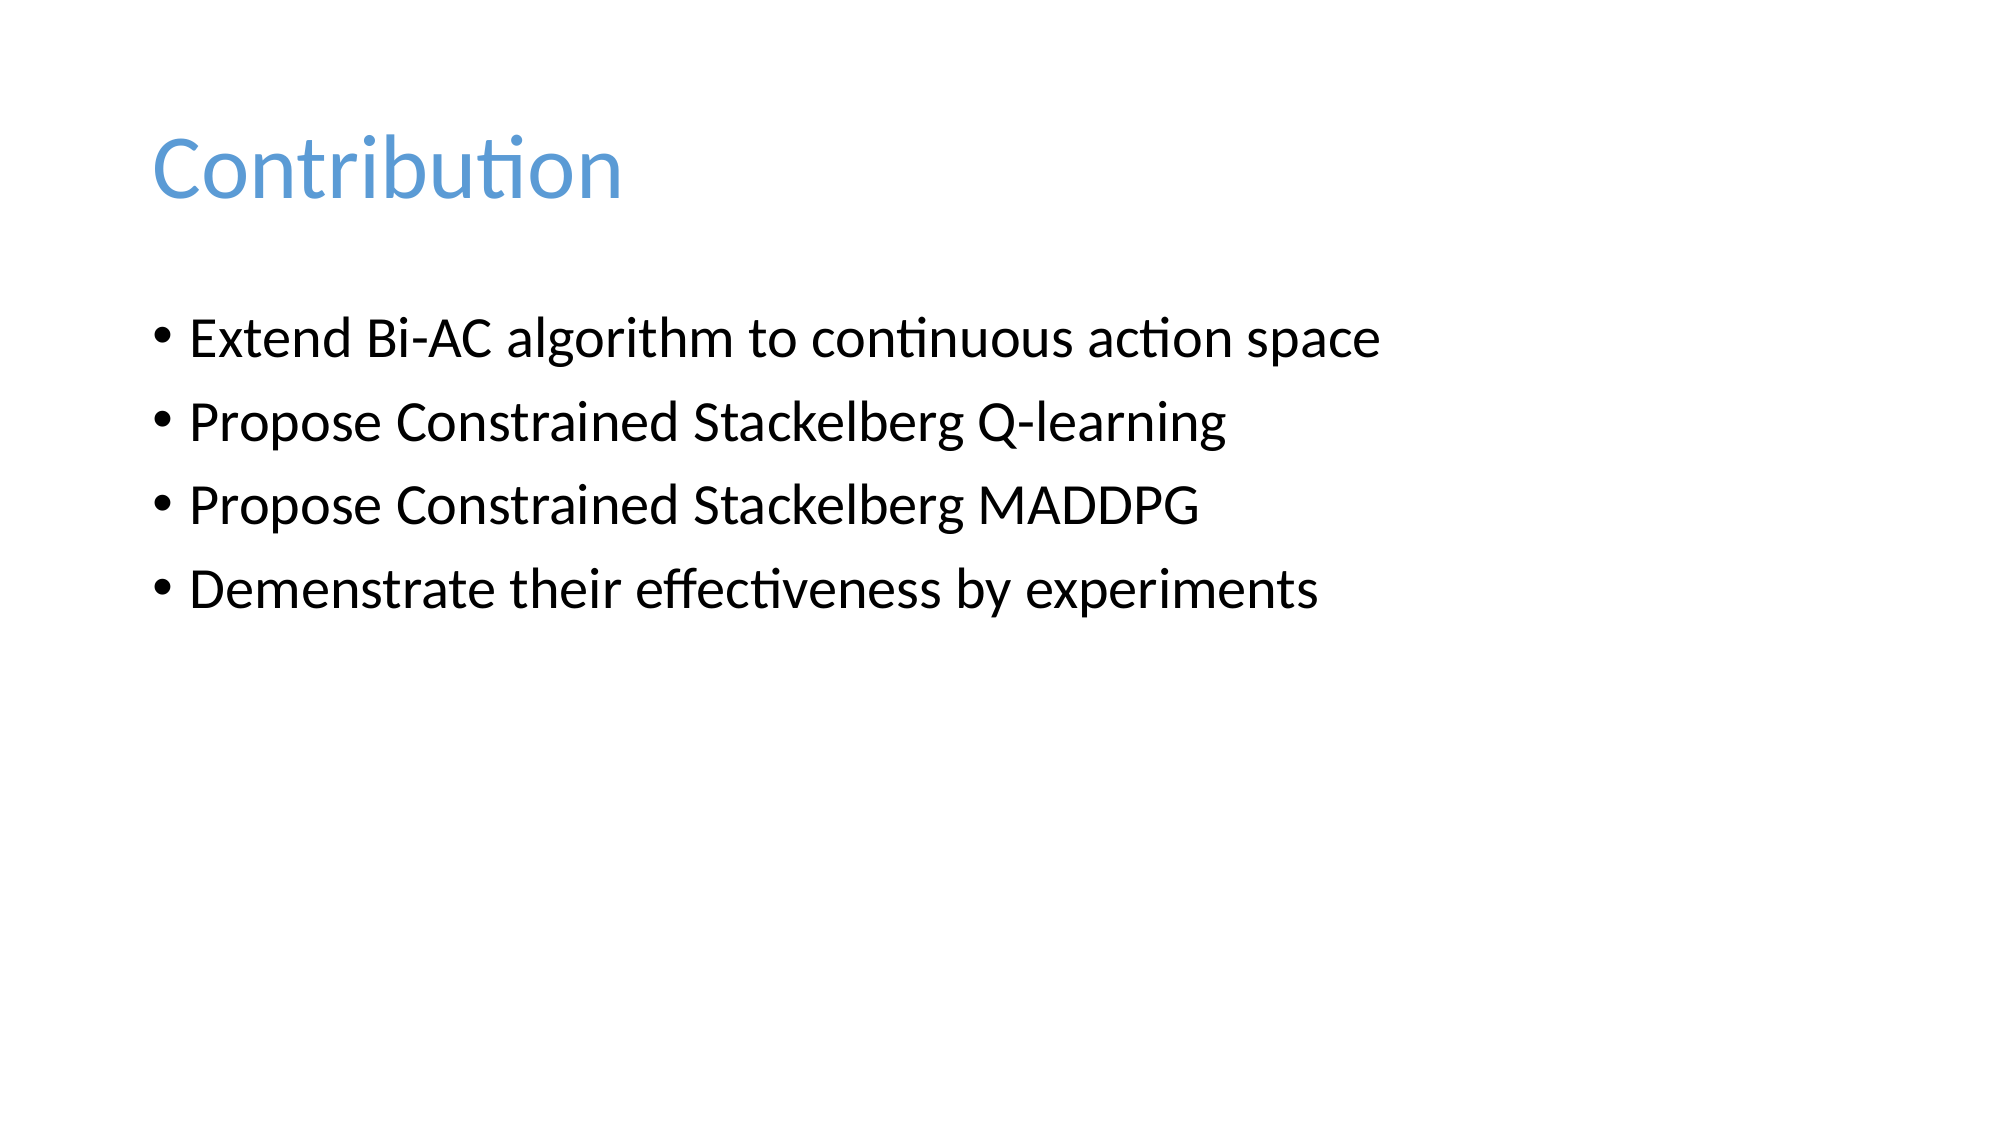

# Contribution
Extend Bi-AC algorithm to continuous action space
Propose Constrained Stackelberg Q-learning
Propose Constrained Stackelberg MADDPG
Demenstrate their effectiveness by experiments